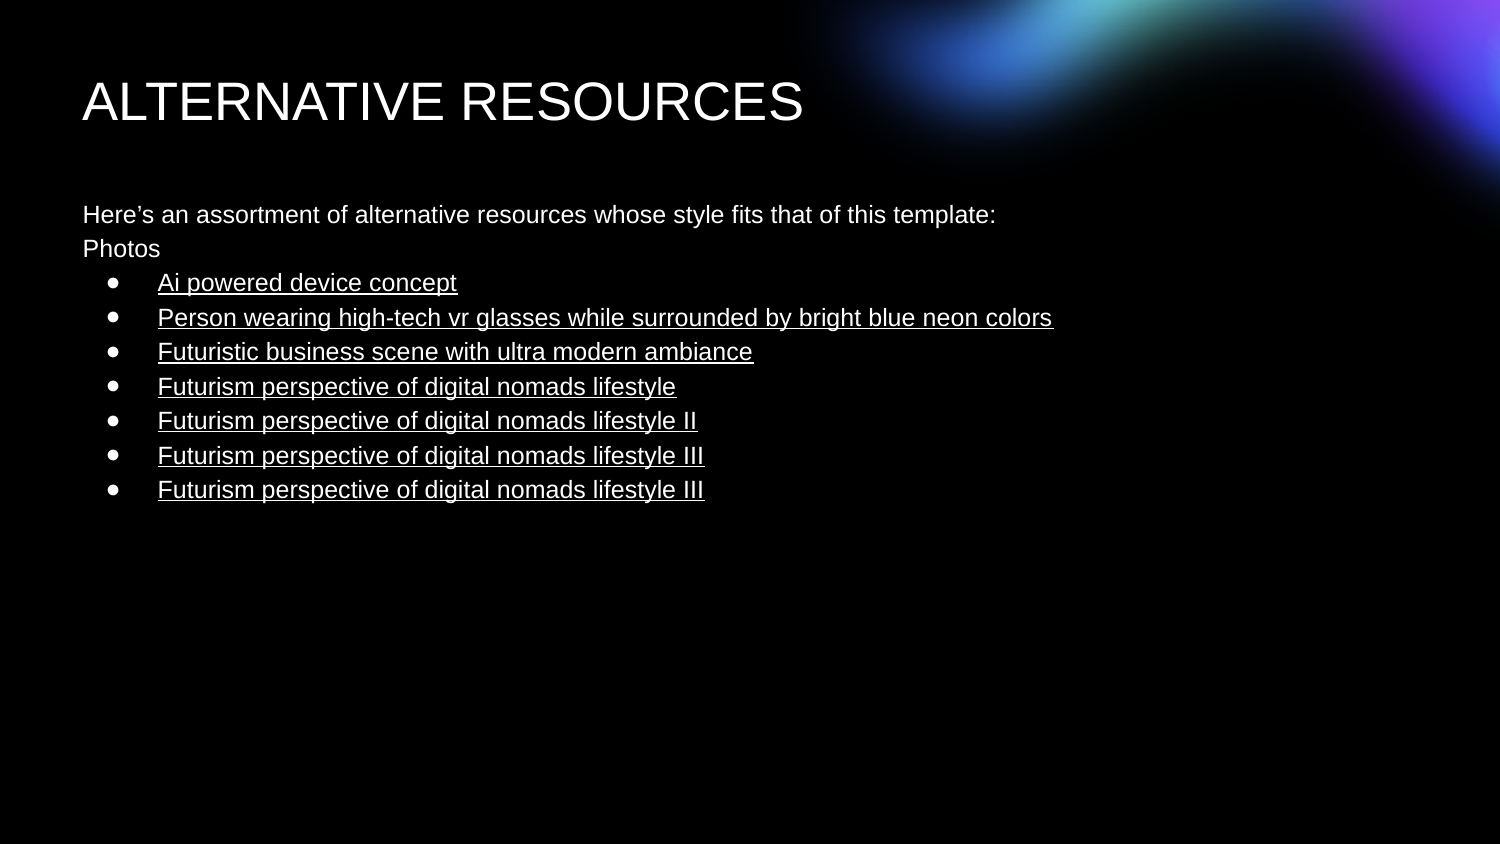

# ALTERNATIVE RESOURCES
Here’s an assortment of alternative resources whose style fits that of this template:
Photos
Ai powered device concept
Person wearing high-tech vr glasses while surrounded by bright blue neon colors
Futuristic business scene with ultra modern ambiance
Futurism perspective of digital nomads lifestyle
Futurism perspective of digital nomads lifestyle II
Futurism perspective of digital nomads lifestyle III
Futurism perspective of digital nomads lifestyle III